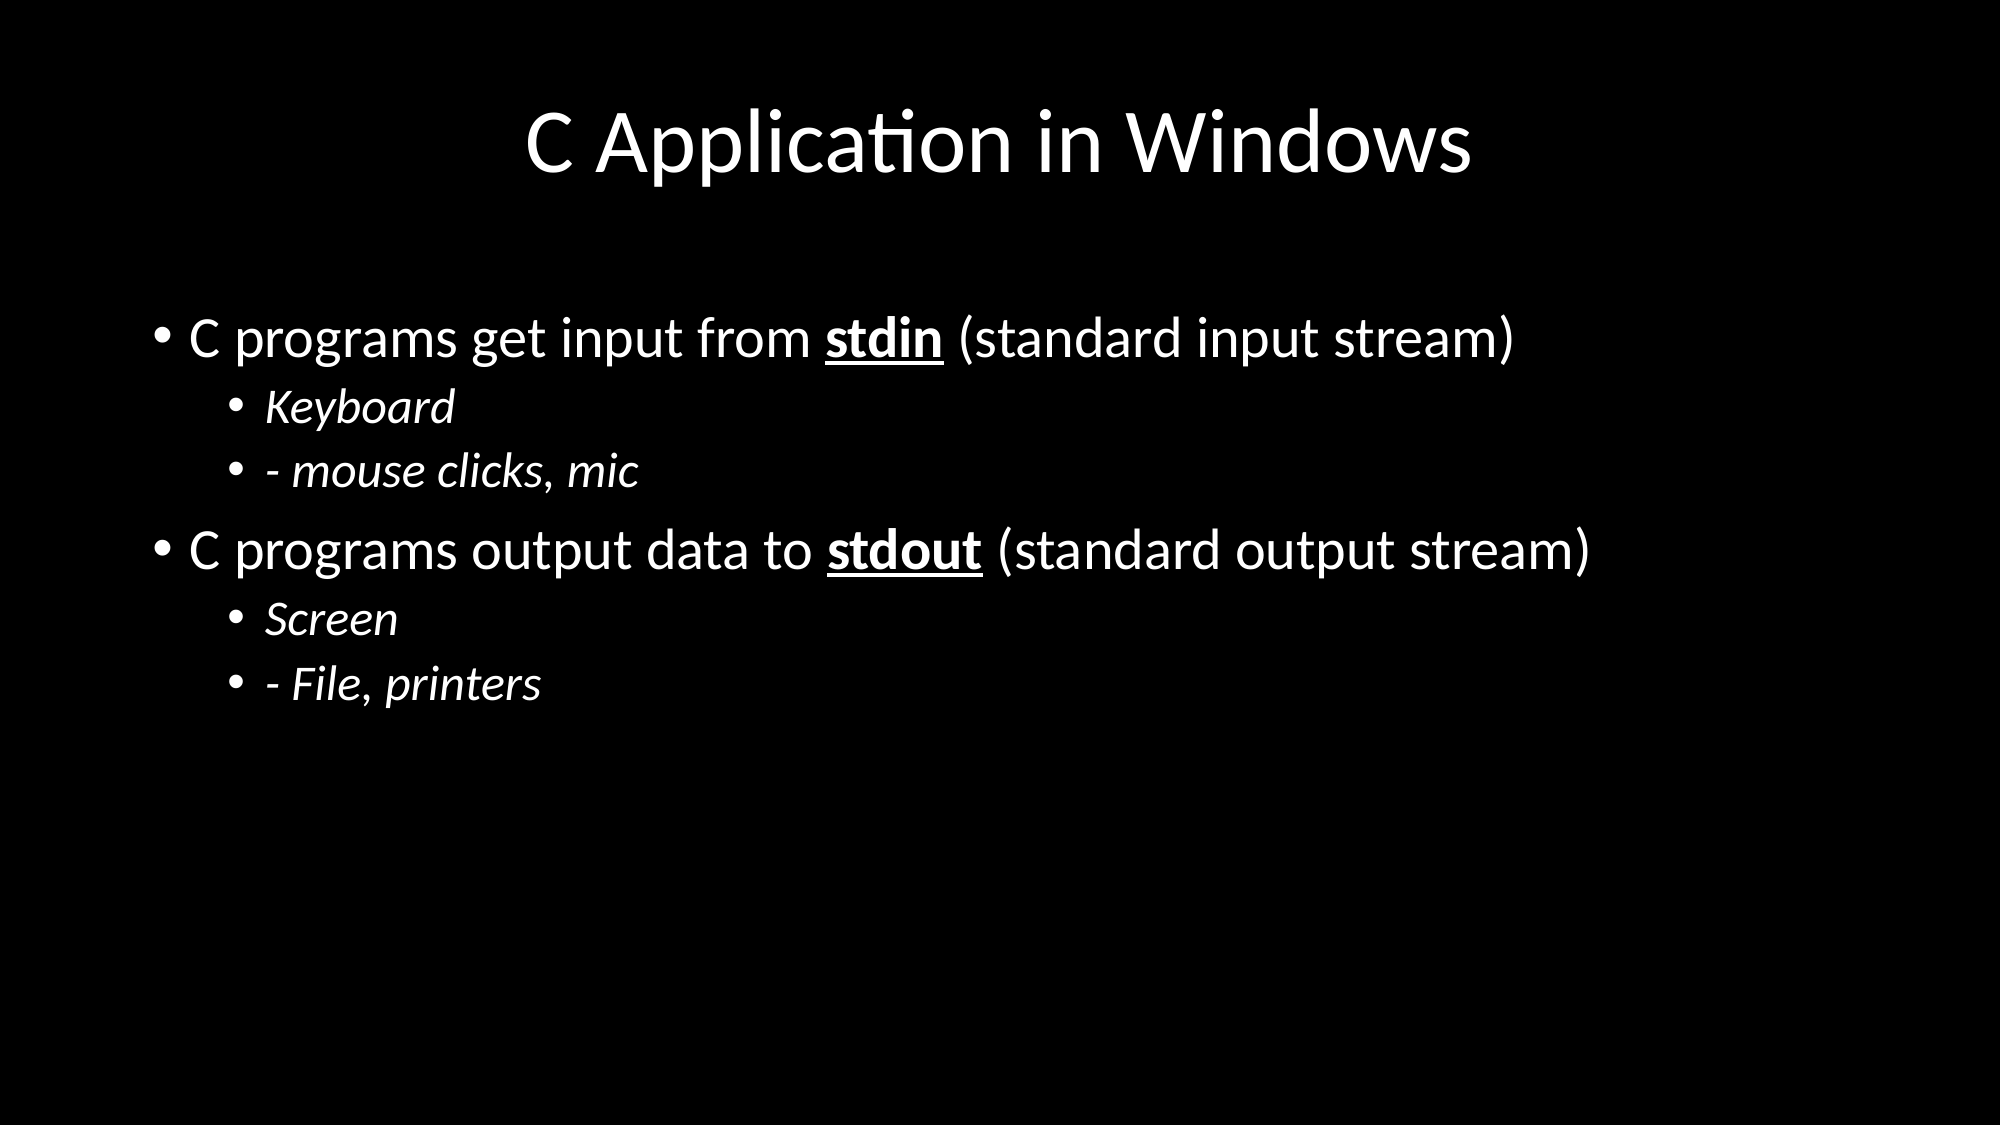

# C Application in Windows
C programs get input from stdin (standard input stream)
Keyboard
- mouse clicks, mic
C programs output data to stdout (standard output stream)
Screen
- File, printers